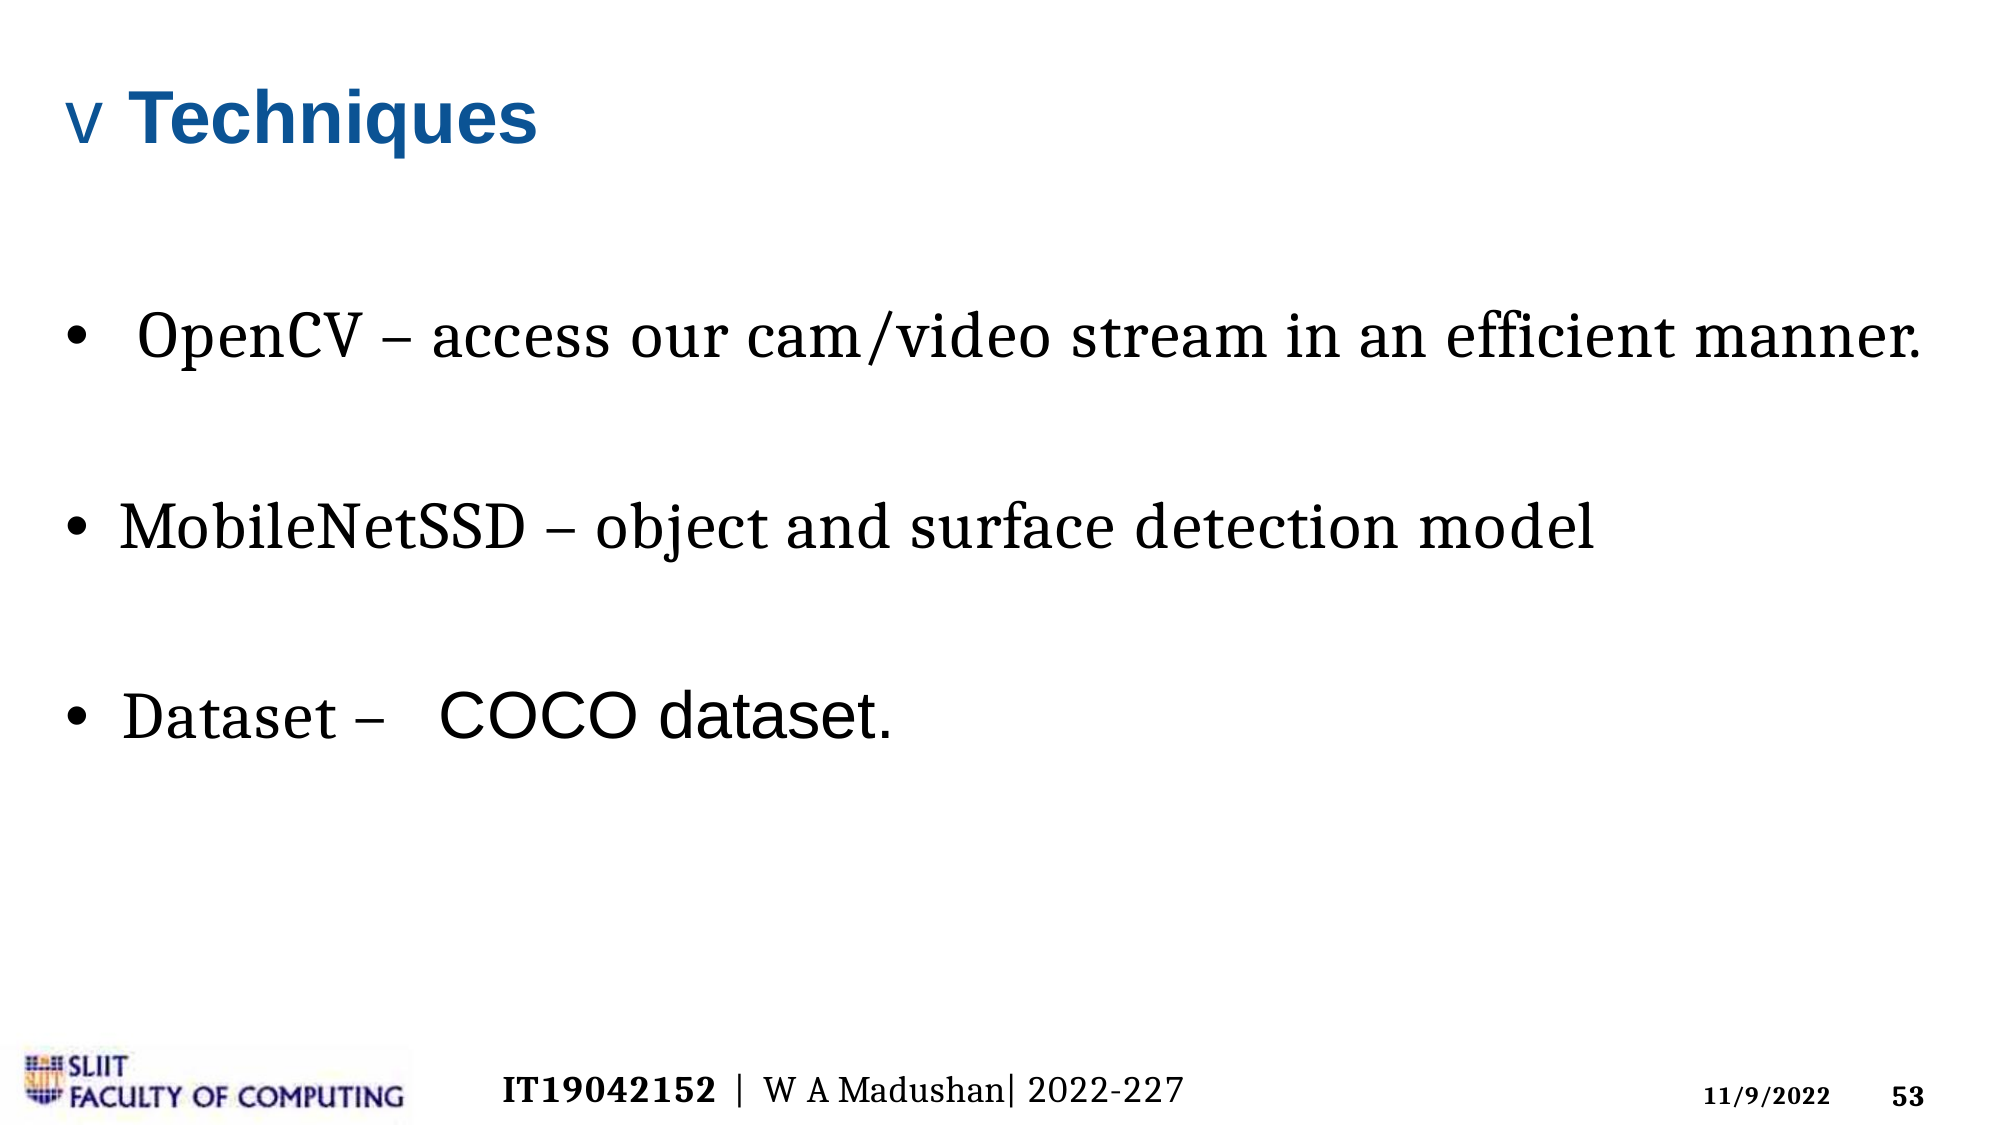

v Techniques
• OpenCV – access our cam/video stream in an efficient manner.
• MobileNetSSD – object and surface detection model
• Dataset – COCO dataset.
IT19042152 | W A Madushan| 2022-227
53
11/9/2022